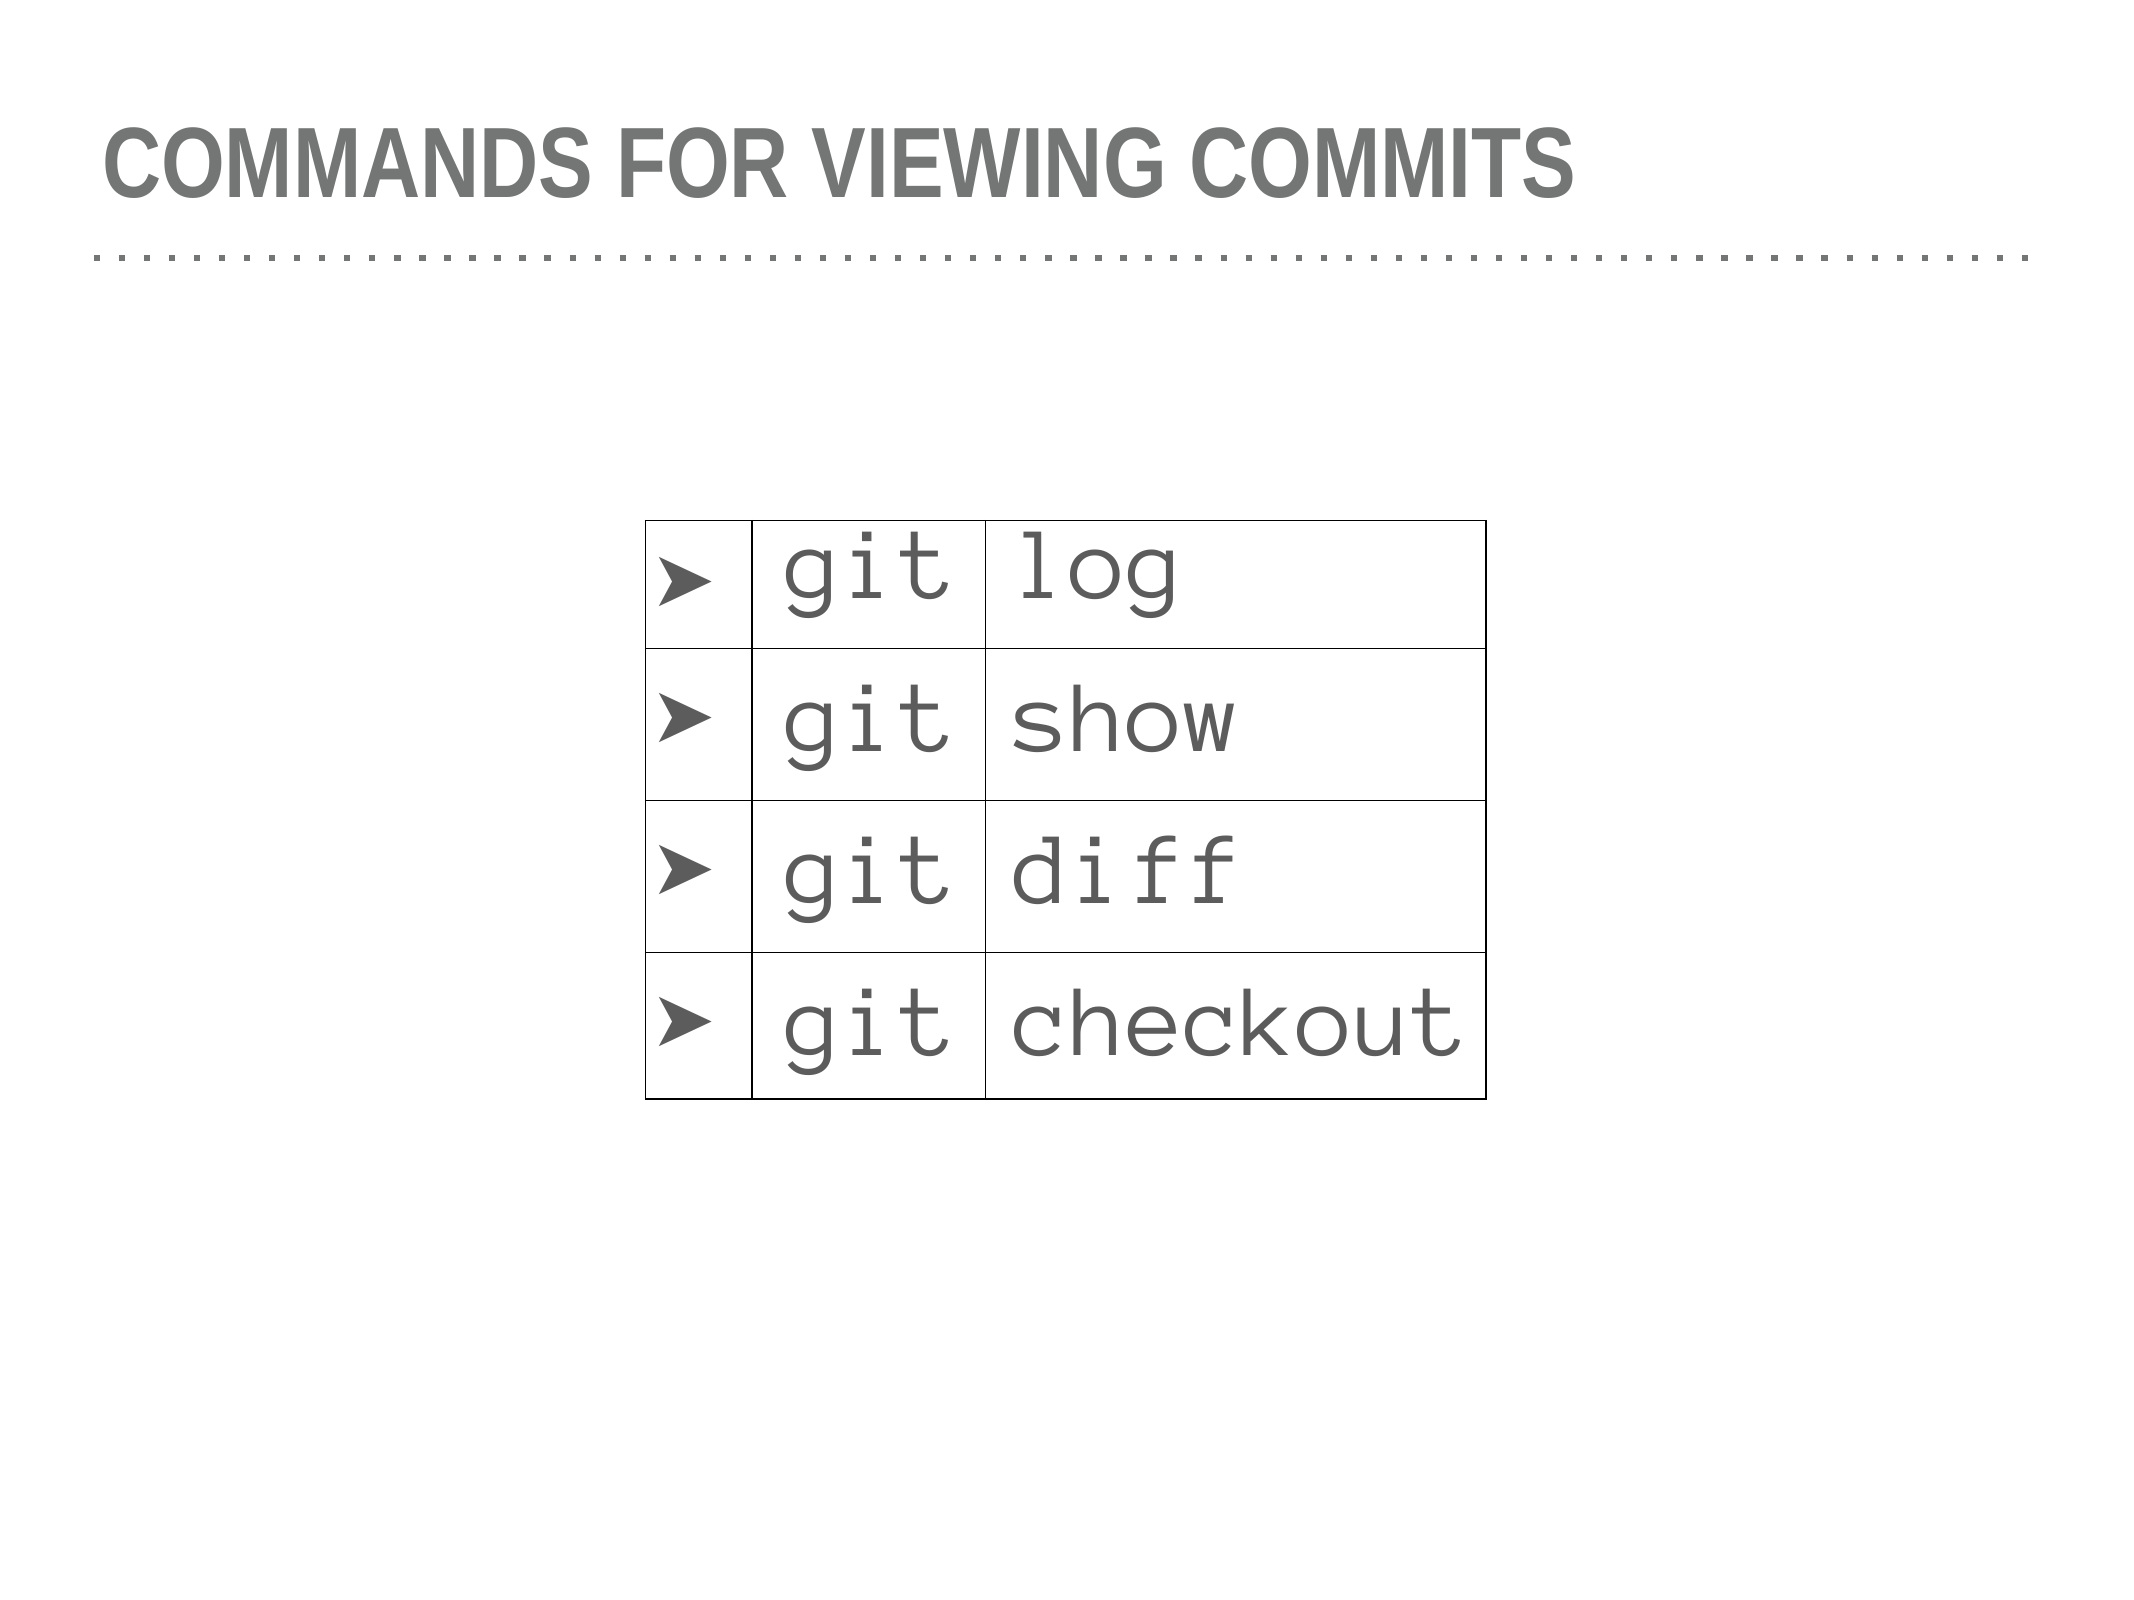

# COMMANDS FOR VIEWING COMMITS
| ➤ | git | log |
| --- | --- | --- |
| ➤ | git | show |
| ➤ | git | diff |
| ➤ | git | checkout |